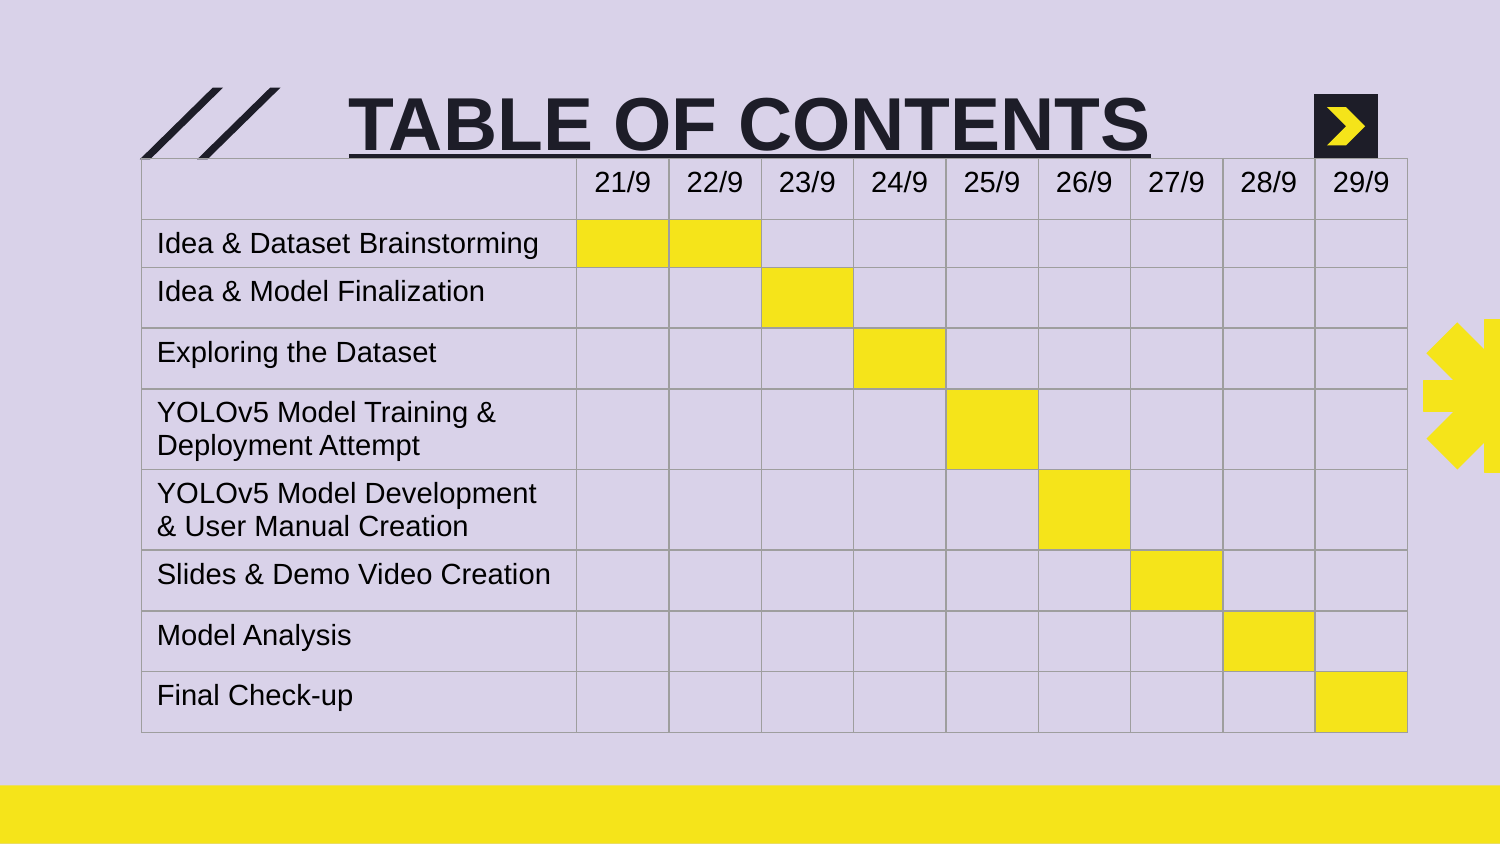

# TABLE OF CONTENTS

|  | 21/9 | 22/9 | 23/9 | 24/9 | 25/9 | 26/9 | 27/9 | 28/9 | 29/9 |
| --- | --- | --- | --- | --- | --- | --- | --- | --- | --- |
| Idea & Dataset Brainstorming |  |  |  |  |  |  |  |  |  |
| Idea & Model Finalization |  |  |  |  |  |  |  |  |  |
| Exploring the Dataset |  |  |  |  |  |  |  |  |  |
| YOLOv5 Model Training & Deployment Attempt |  |  |  |  |  |  |  |  |  |
| YOLOv5 Model Development & User Manual Creation |  |  |  |  |  |  |  |  |  |
| Slides & Demo Video Creation |  |  |  |  |  |  |  |  |  |
| Model Analysis |  |  |  |  |  |  |  |  |  |
| Final Check-up |  |  |  |  |  |  |  |  |  |